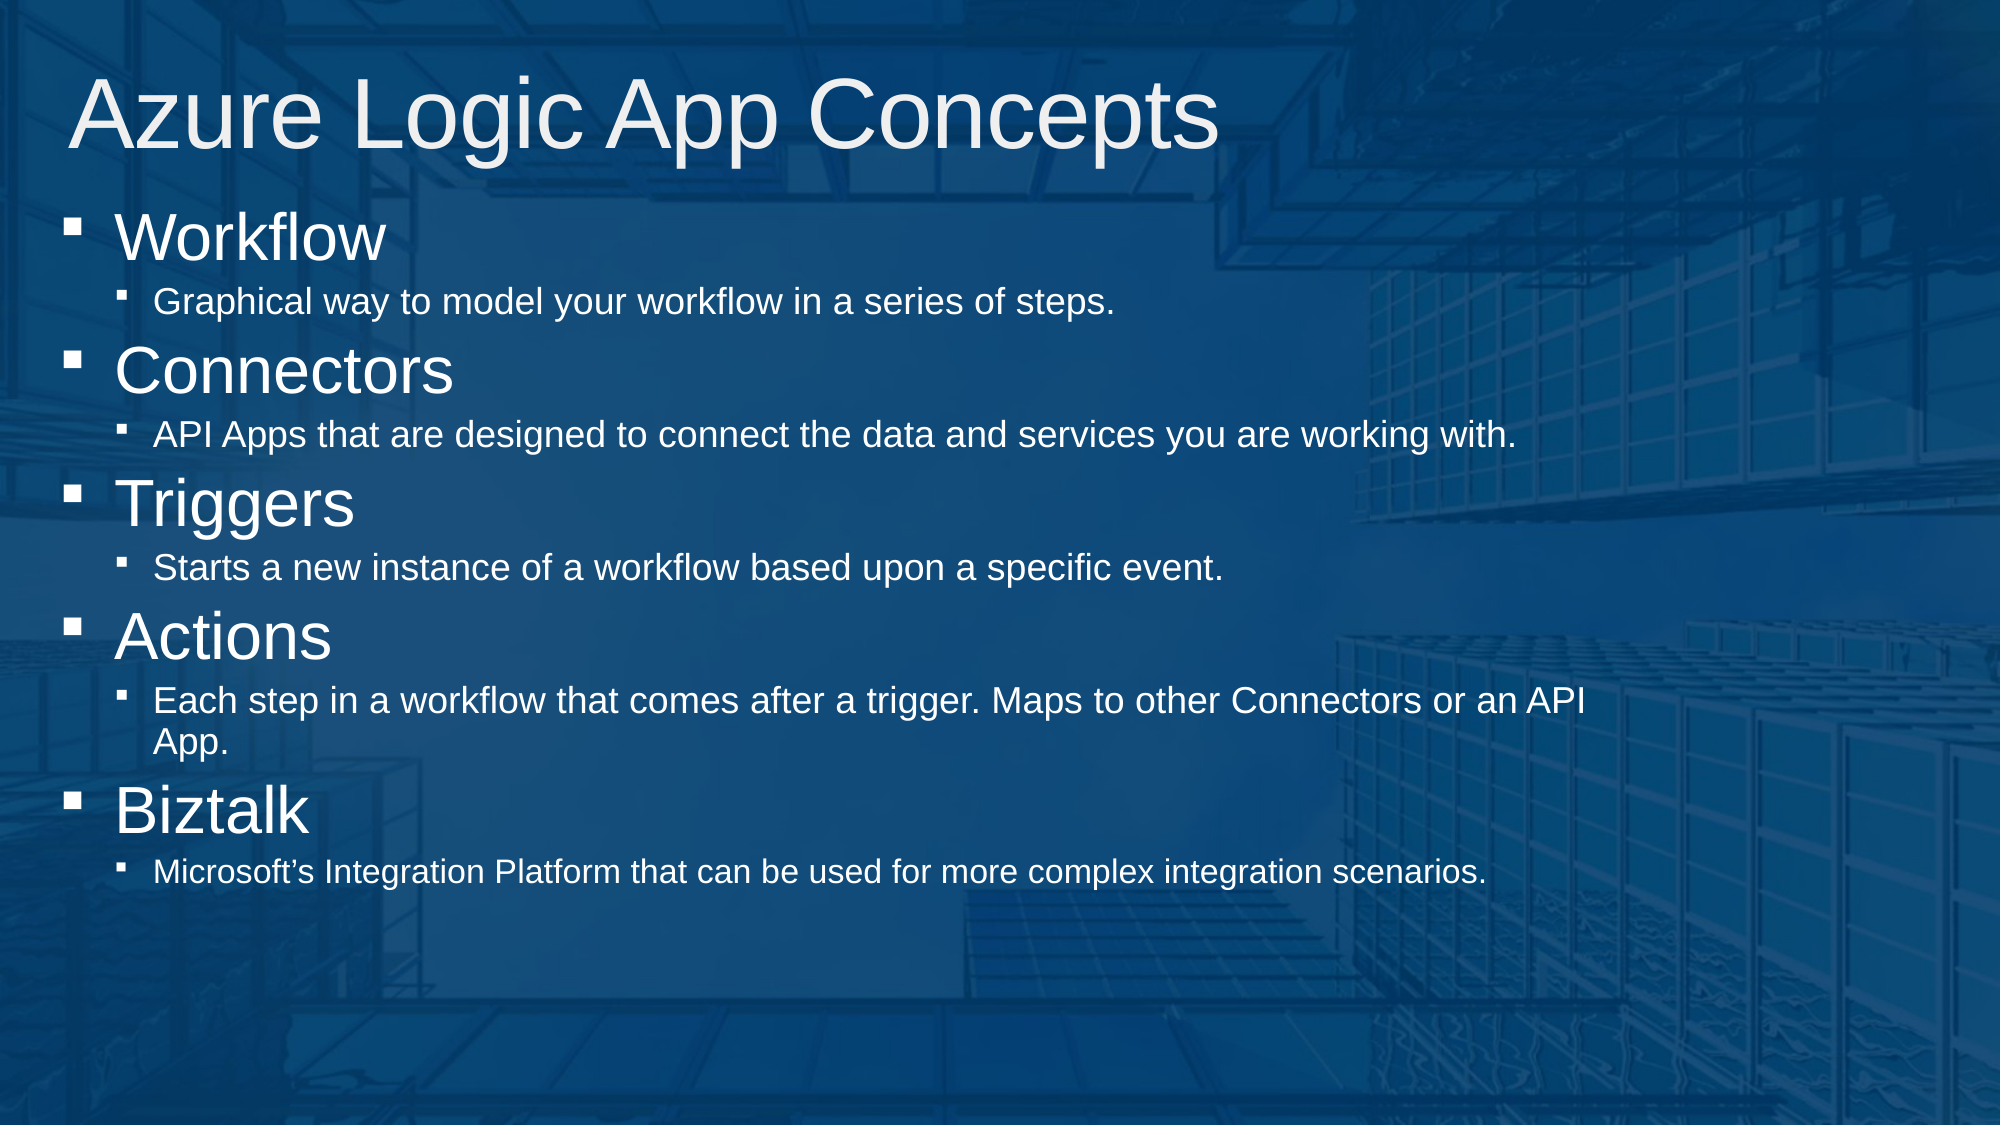

# Azure Logic App Concepts
Workflow
Graphical way to model your workflow in a series of steps.
Connectors
API Apps that are designed to connect the data and services you are working with.
Triggers
Starts a new instance of a workflow based upon a specific event.
Actions
Each step in a workflow that comes after a trigger. Maps to other Connectors or an API App.
Biztalk
Microsoft’s Integration Platform that can be used for more complex integration scenarios.